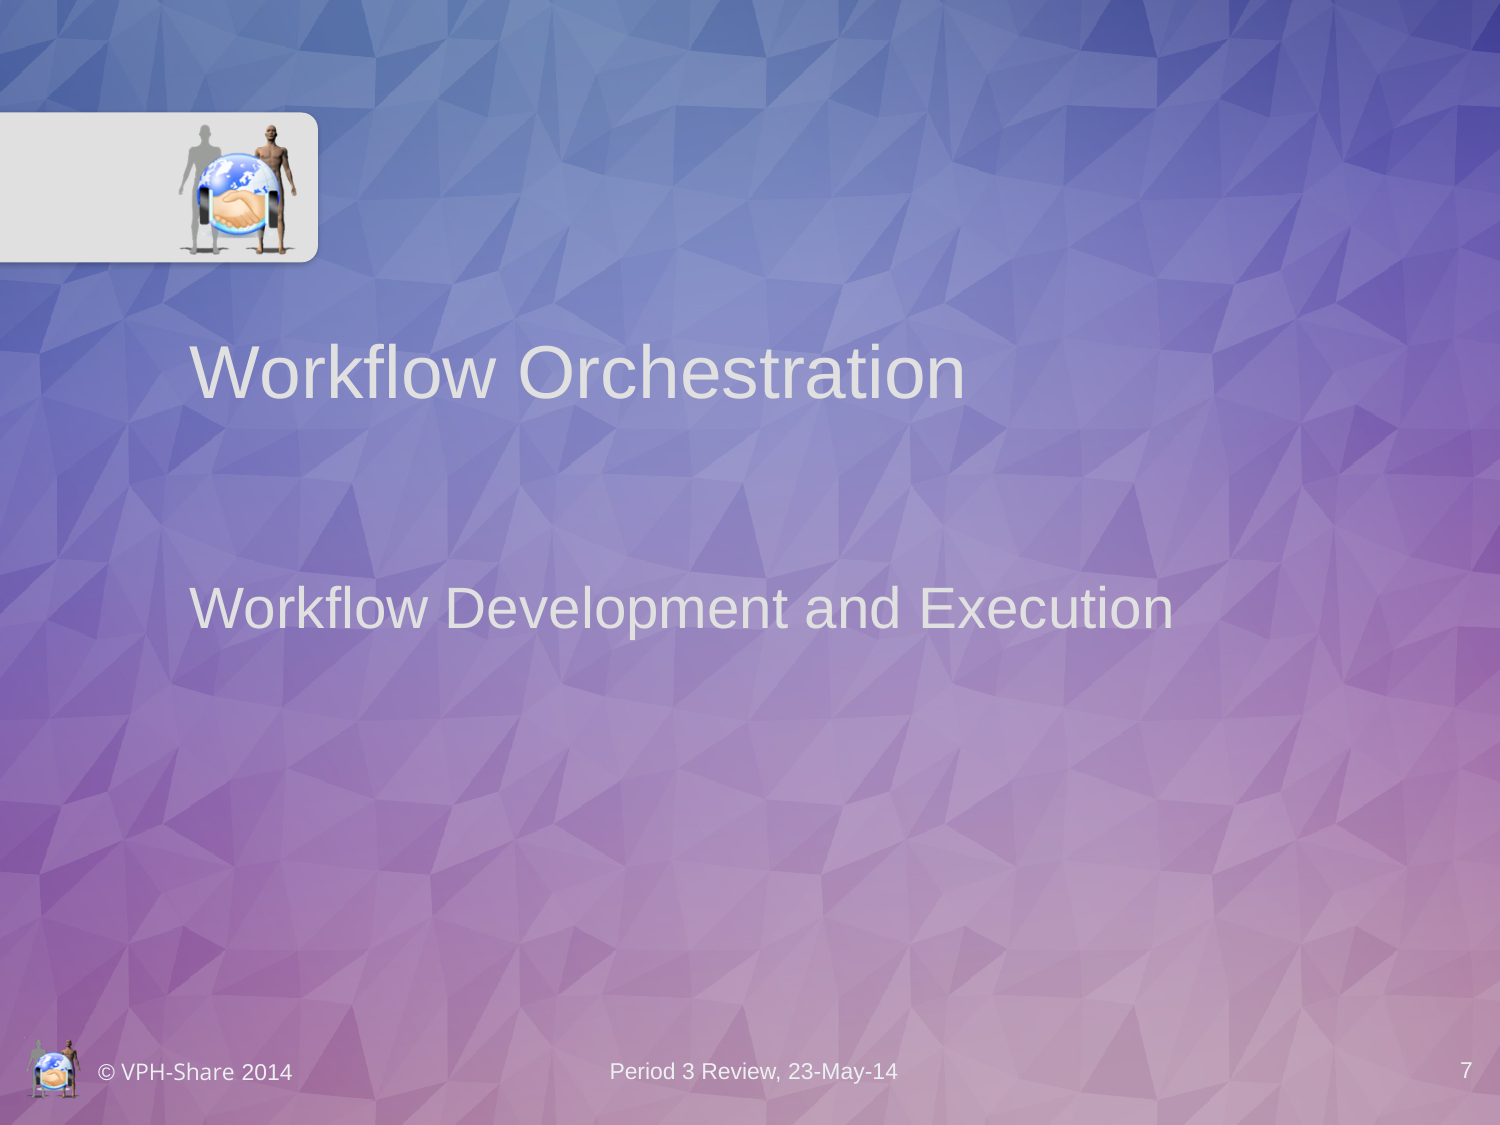

# Workflow Orchestration
Workflow Development and Execution